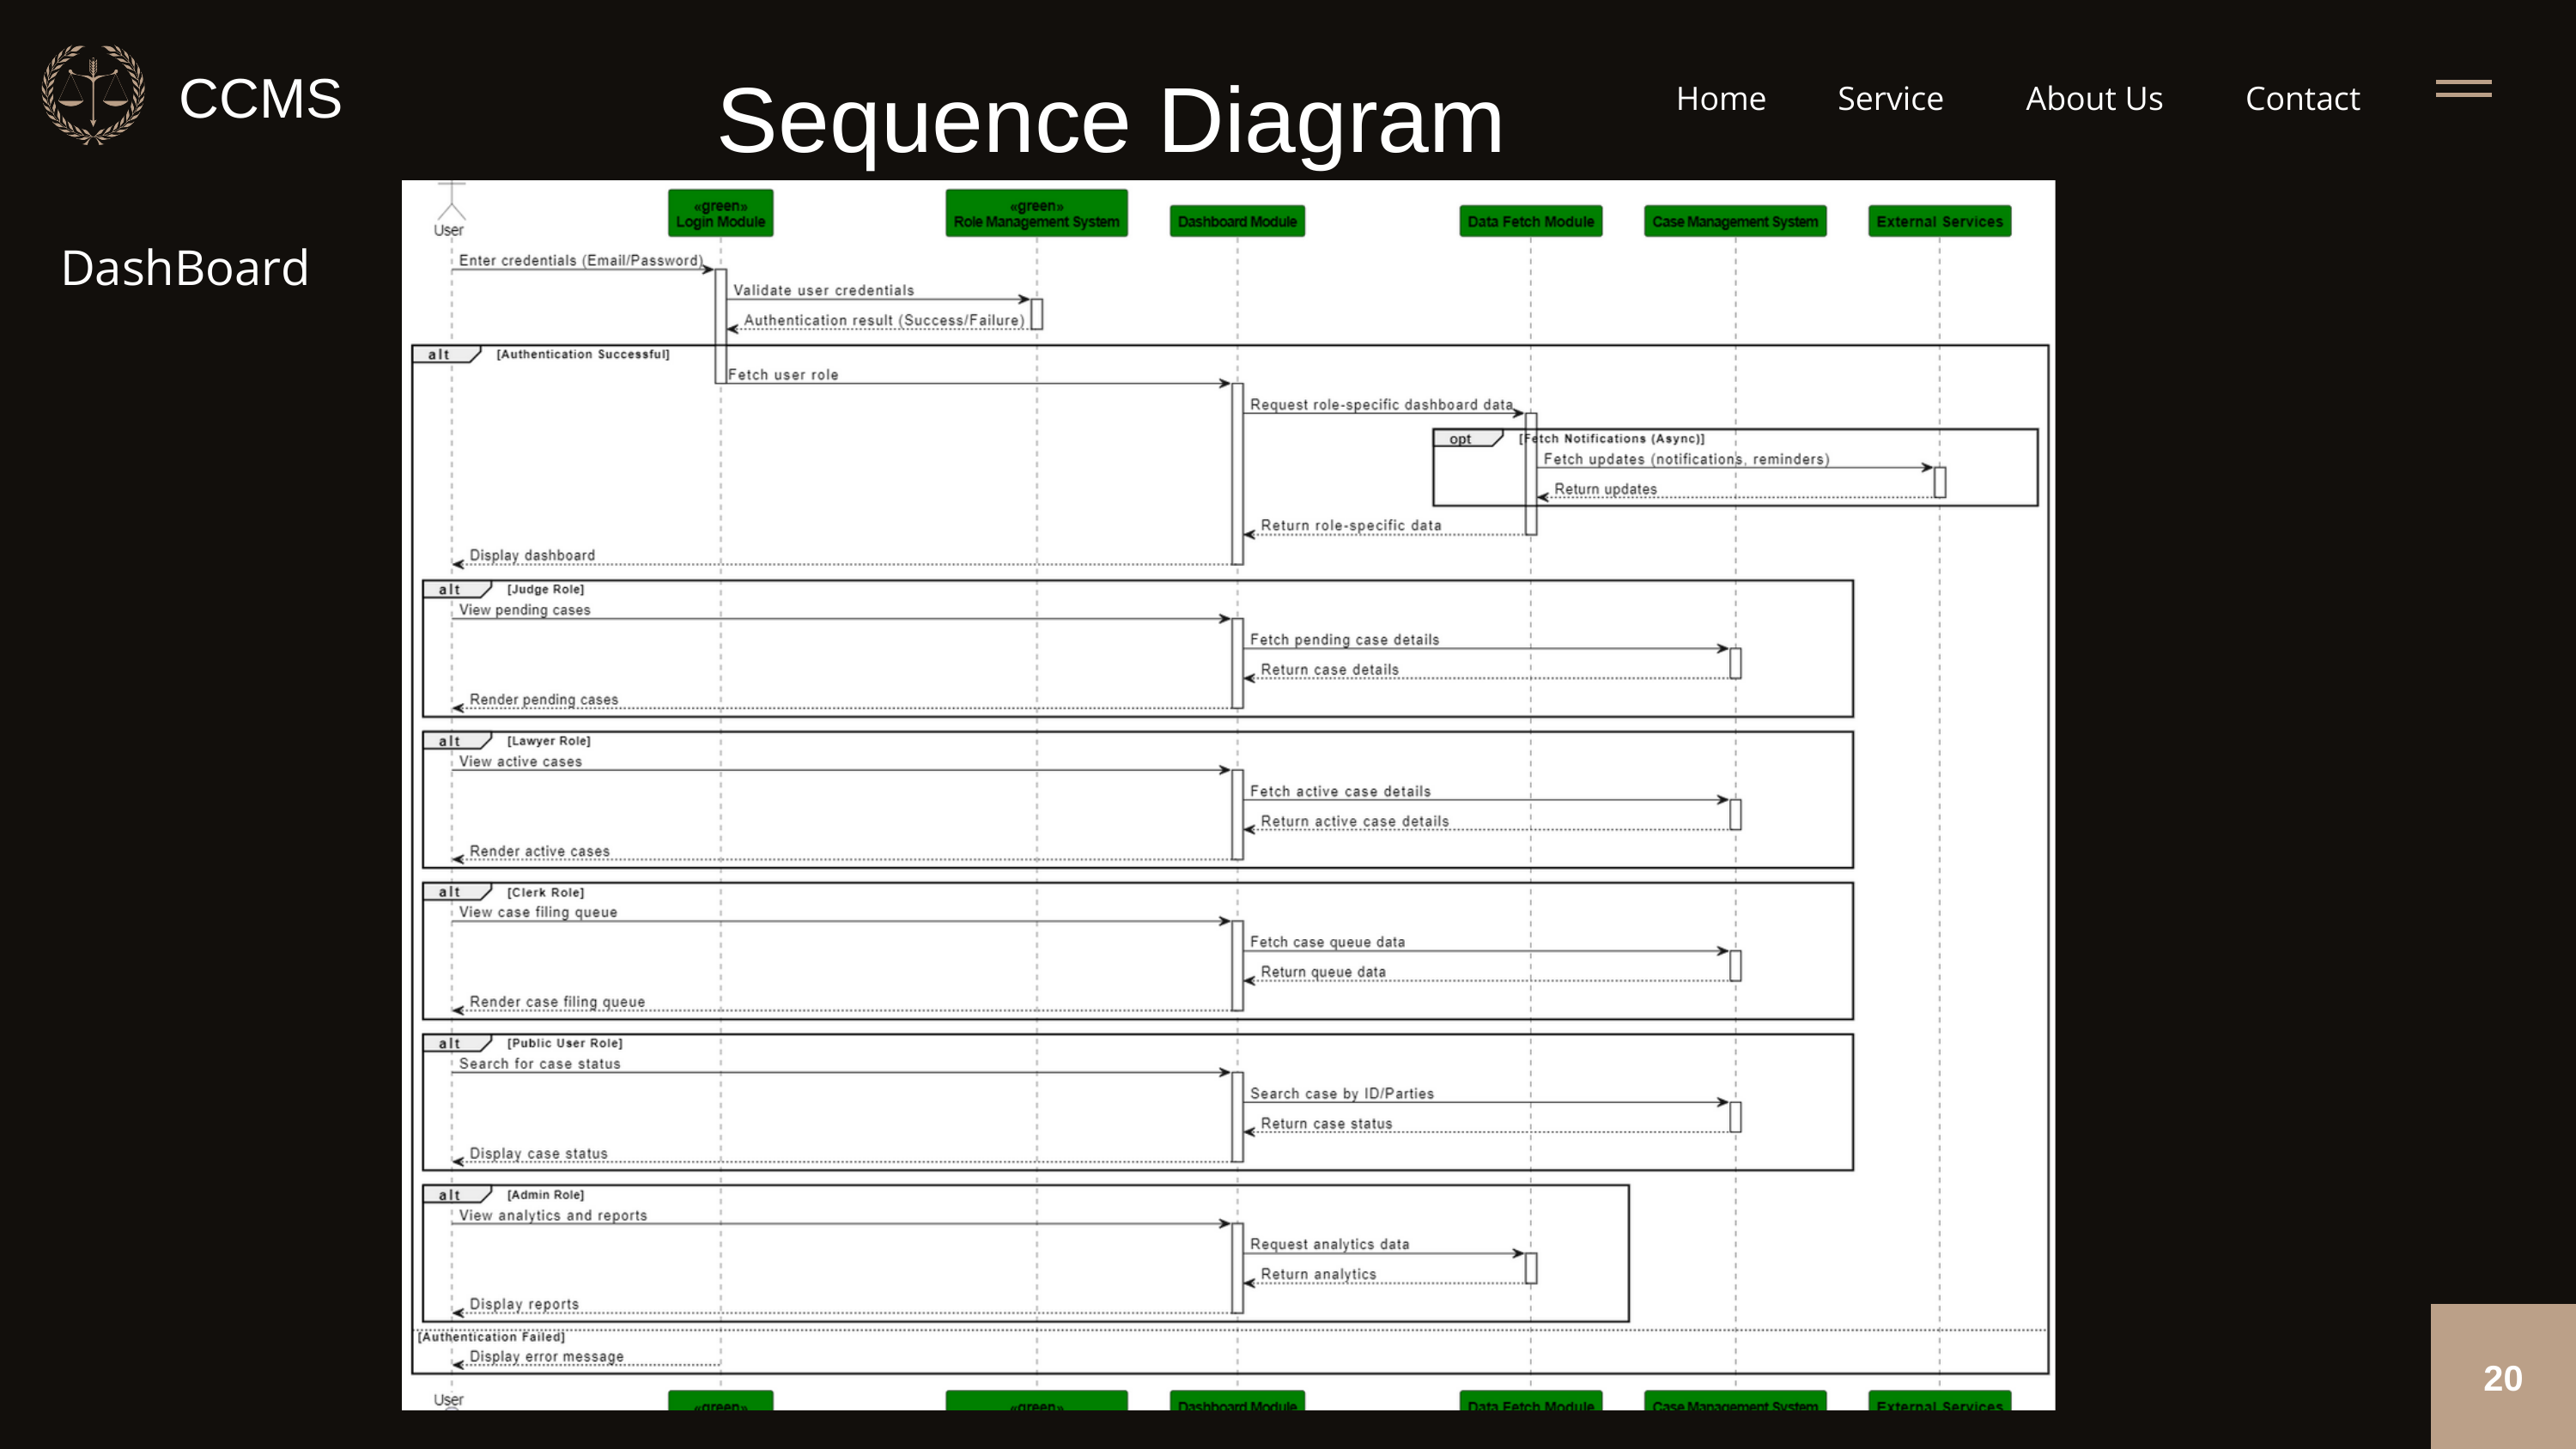

Sequence Diagram

CCMS
Home
Service
About Us
Contact

 DashBoard

20